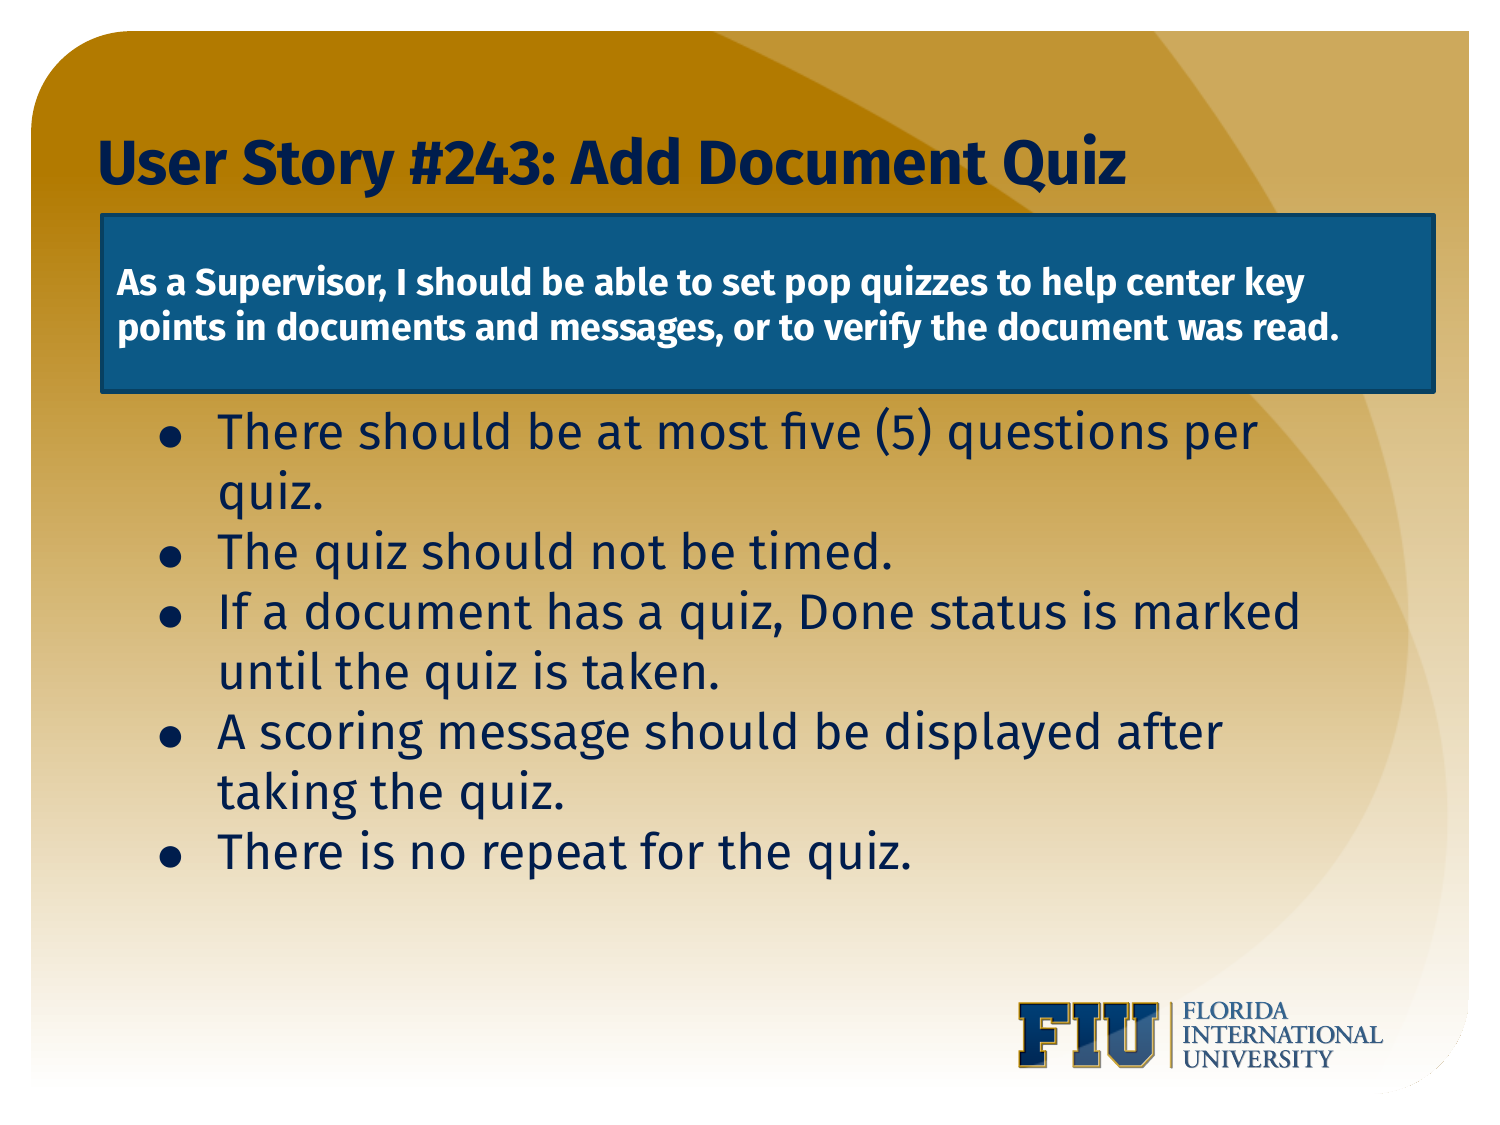

# User Story #243: Add Document Quiz
As a Supervisor, I should be able to set pop quizzes to help center key points in documents and messages, or to verify the document was read.
There should be at most five (5) questions per quiz.
The quiz should not be timed.
If a document has a quiz, Done status is marked until the quiz is taken.
A scoring message should be displayed after taking the quiz.
There is no repeat for the quiz.